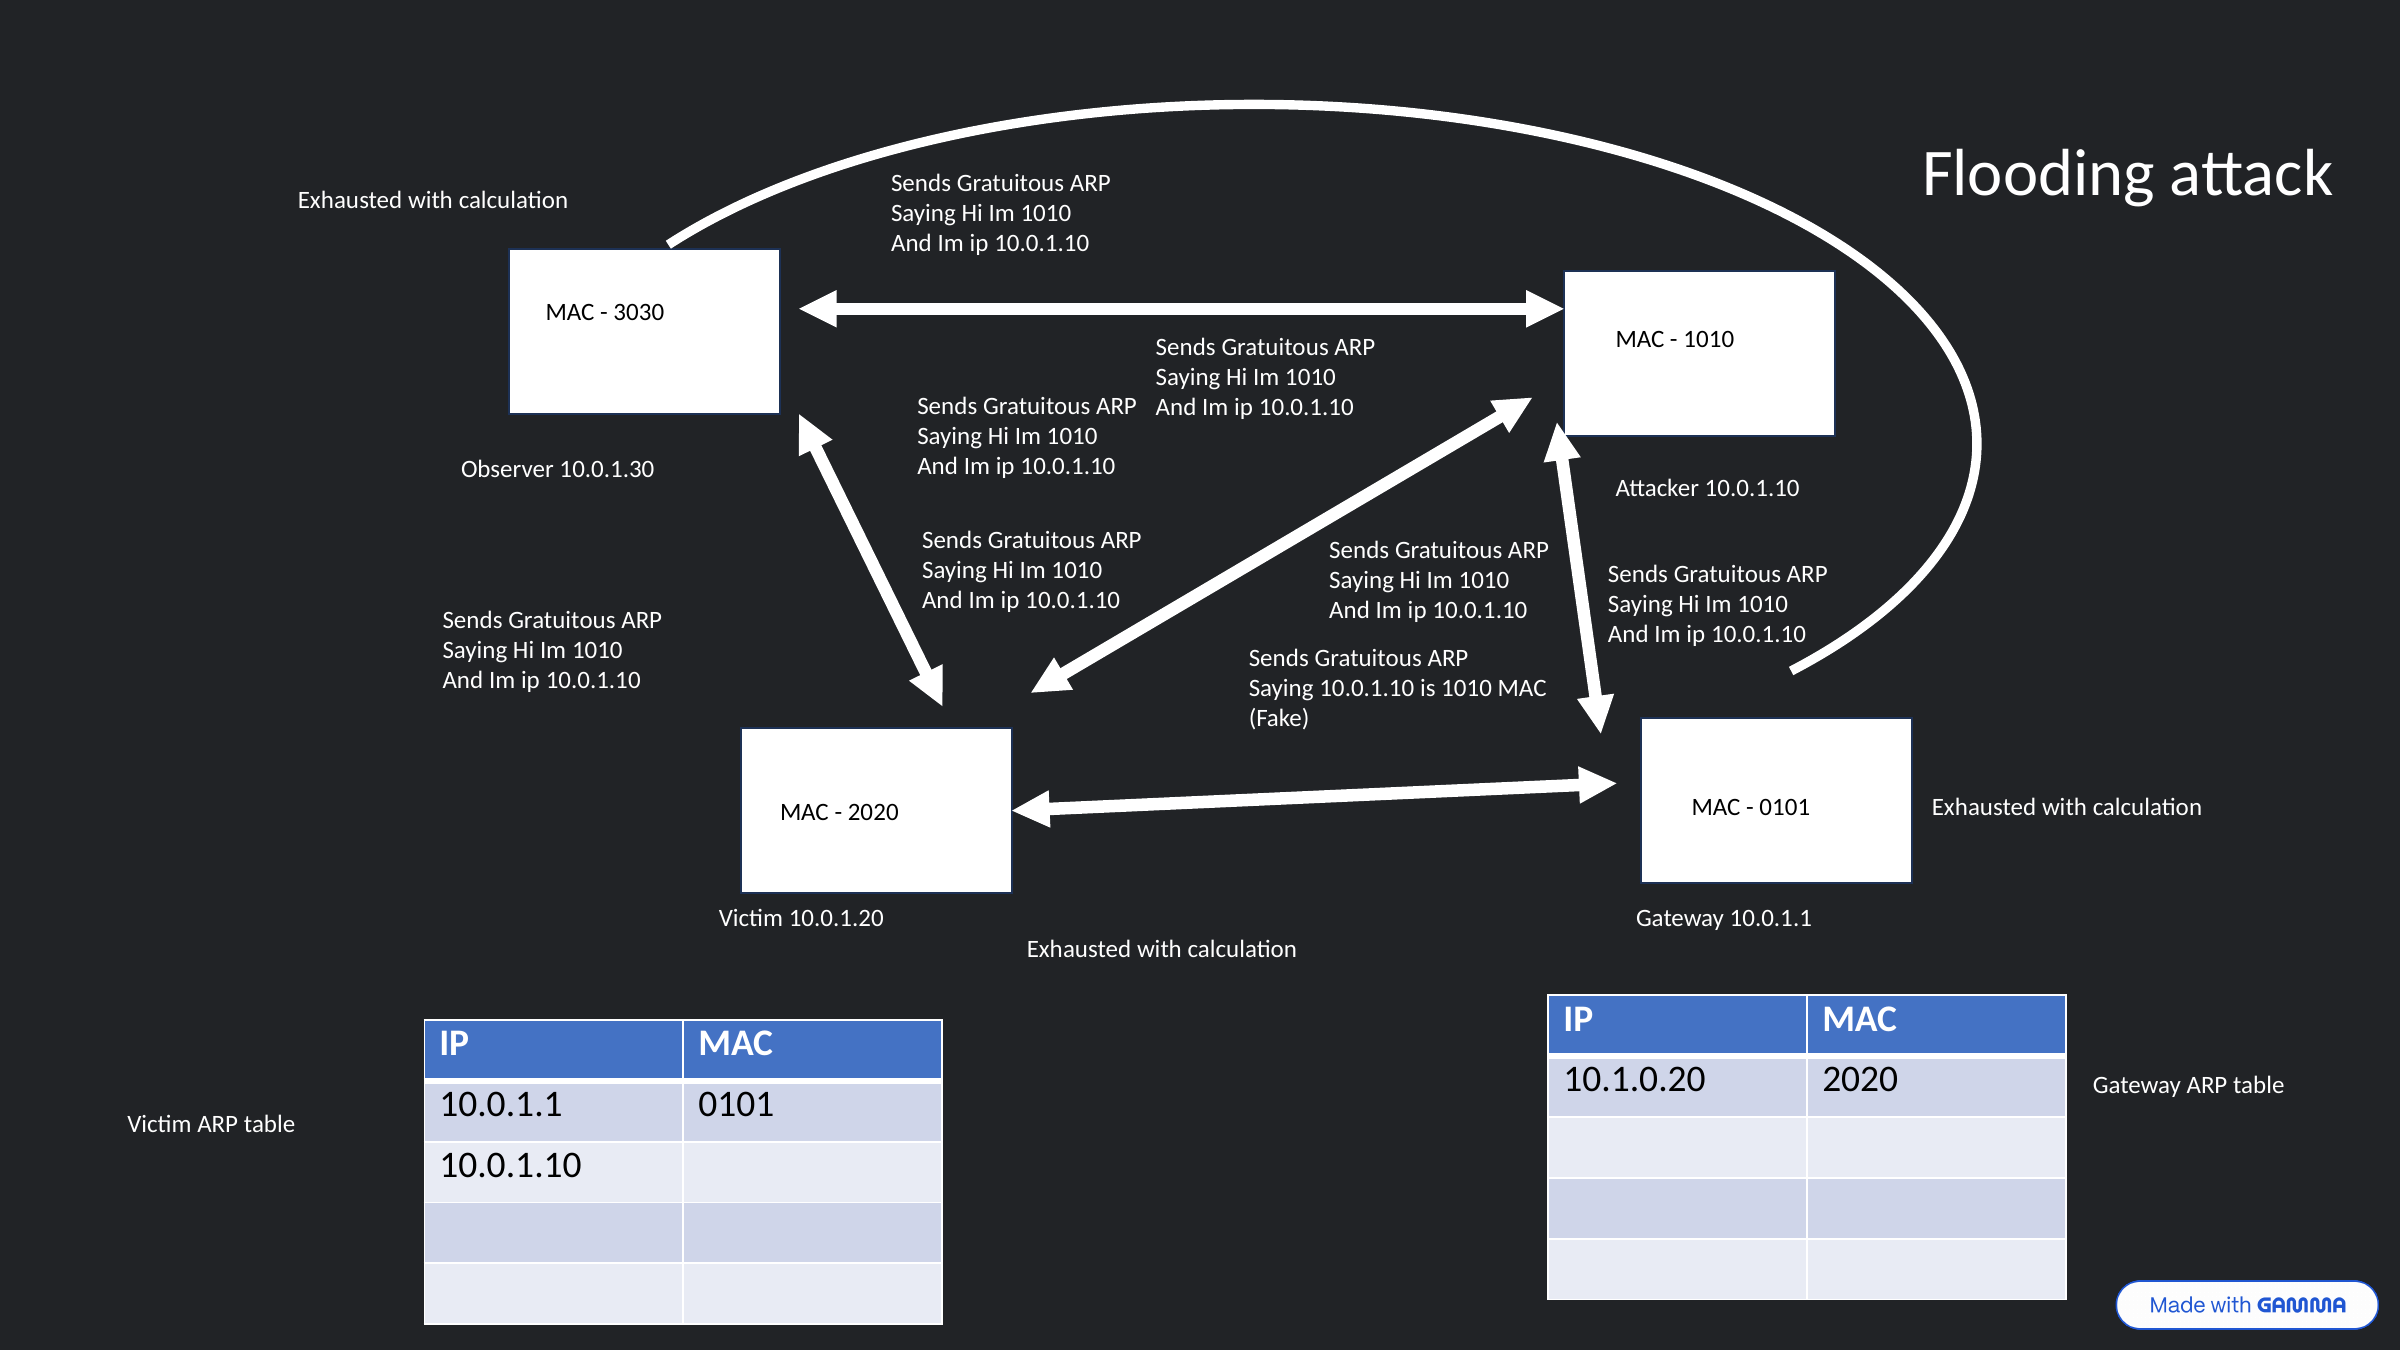

Flooding attack
Sends Gratuitous ARP
Saying Hi Im 1010
And Im ip 10.0.1.10
Exhausted with calculation

MAC - 3030
MAC - 1010
Sends Gratuitous ARP
Saying Hi Im 1010
And Im ip 10.0.1.10
Sends Gratuitous ARP
Saying Hi Im 1010
And Im ip 10.0.1.10
Observer 10.0.1.30
Attacker 10.0.1.10
Sends Gratuitous ARP
Saying Hi Im 1010
And Im ip 10.0.1.10
Sends Gratuitous ARP
Saying Hi Im 1010
And Im ip 10.0.1.10
Sends Gratuitous ARP
Saying Hi Im 1010
And Im ip 10.0.1.10
Sends Gratuitous ARP
Saying Hi Im 1010
And Im ip 10.0.1.10
Sends Gratuitous ARP
Saying 10.0.1.10 is 1010 MAC  (Fake)

Exhausted with calculation
MAC - 0101
MAC - 2020
Victim 10.0.1.20
Gateway 10.0.1.1
Exhausted with calculation
| IP | MAC |
| --- | --- |
| 10.1.0.20 | 2020 |
|  |  |
|  |  |
|  |  |
| IP | MAC |
| --- | --- |
| 10.0.1.1 | 0101 |
| 10.0.1.10 |  |
|  |  |
|  |  |
Gateway ARP table
Victim ARP table